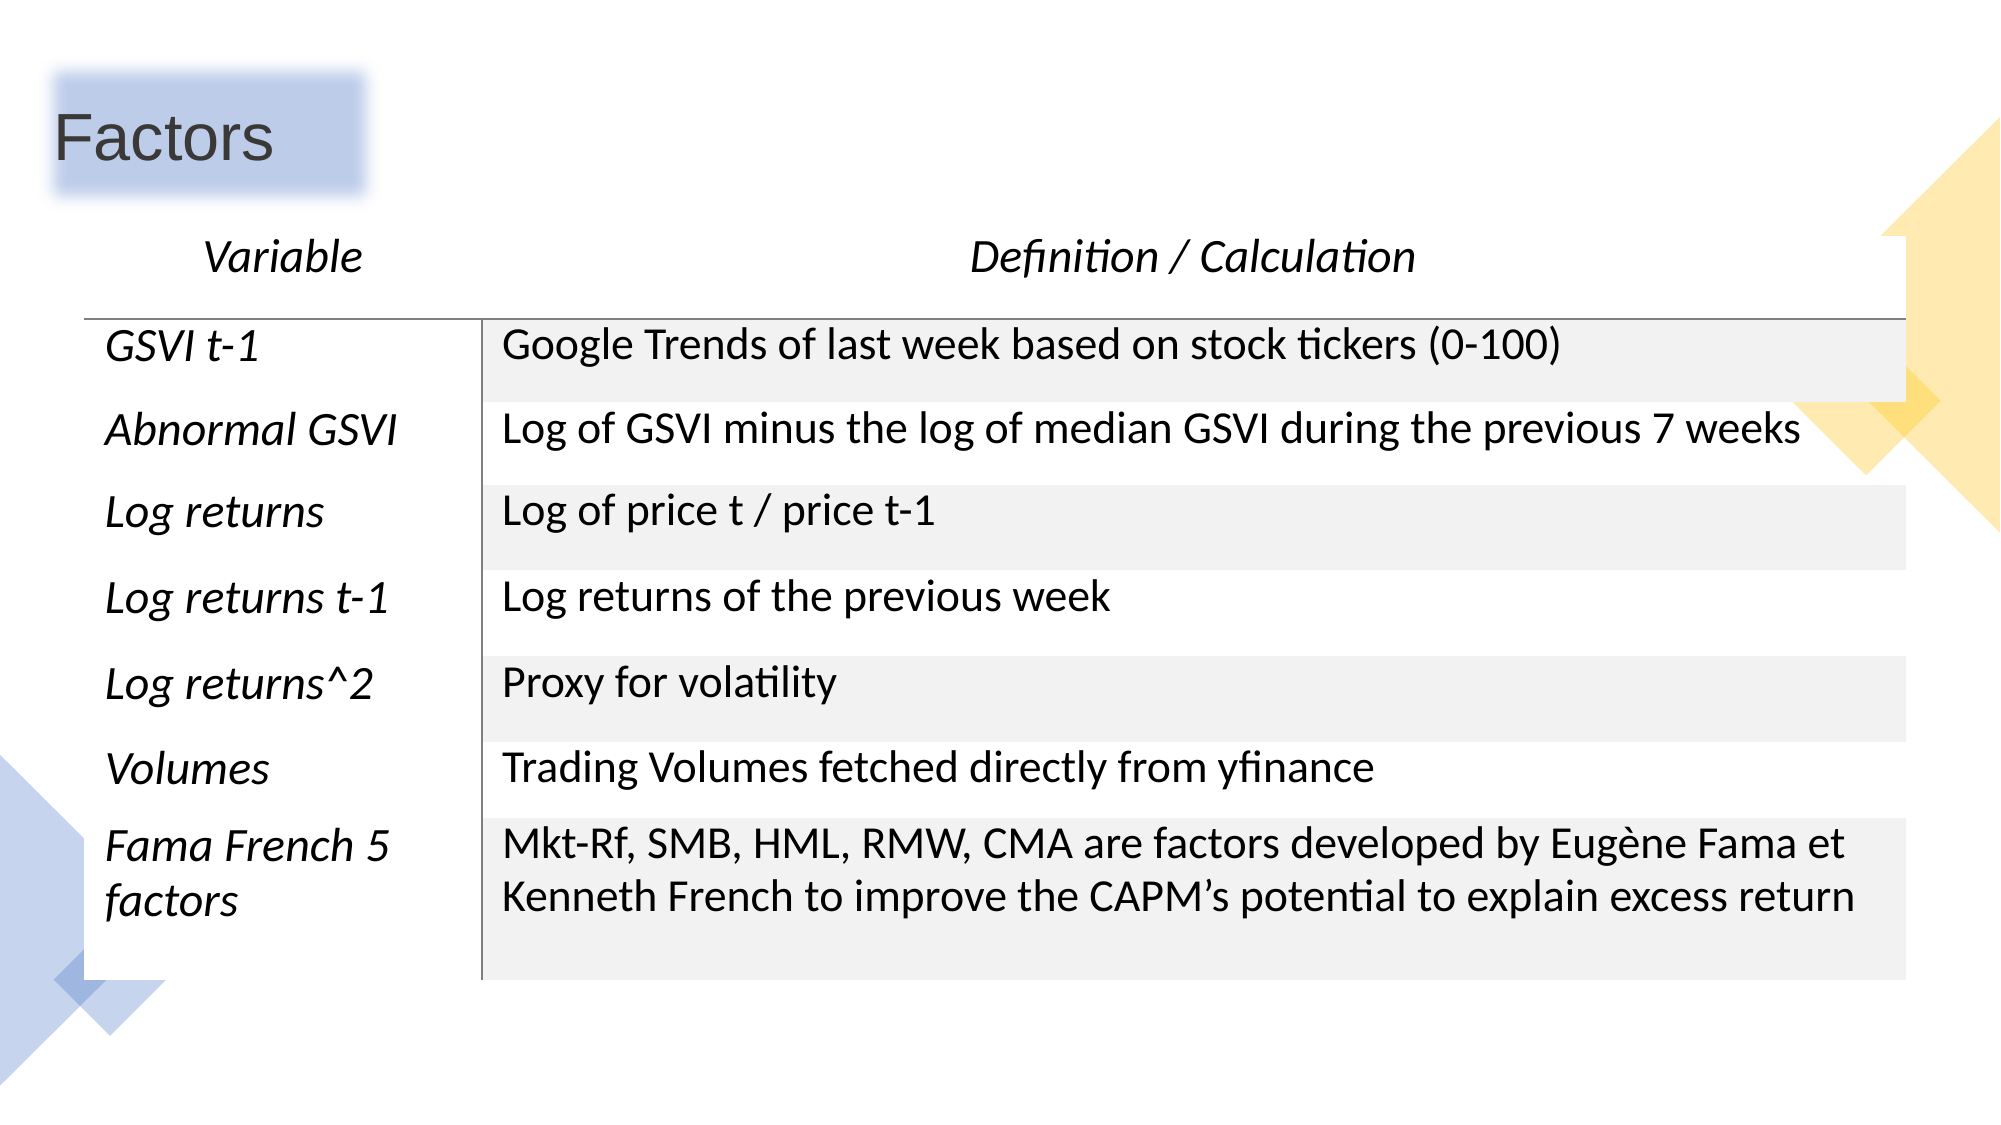

Factors

| Variable | Definition / Calculation |
| --- | --- |
| GSVI t-1 | Google Trends of last week based on stock tickers (0-100) |
| Abnormal GSVI | Log of GSVI minus the log of median GSVI during the previous 7 weeks |
| Log returns | Log of price t / price t-1 |
| Log returns t-1 | Log returns of the previous week |
| Log returns^2 | Proxy for volatility |
| Volumes | Trading Volumes fetched directly from yfinance |
| Fama French 5 factors | Mkt-Rf, SMB, HML, RMW, CMA are factors developed by Eugène Fama et Kenneth French to improve the CAPM’s potential to explain excess return |